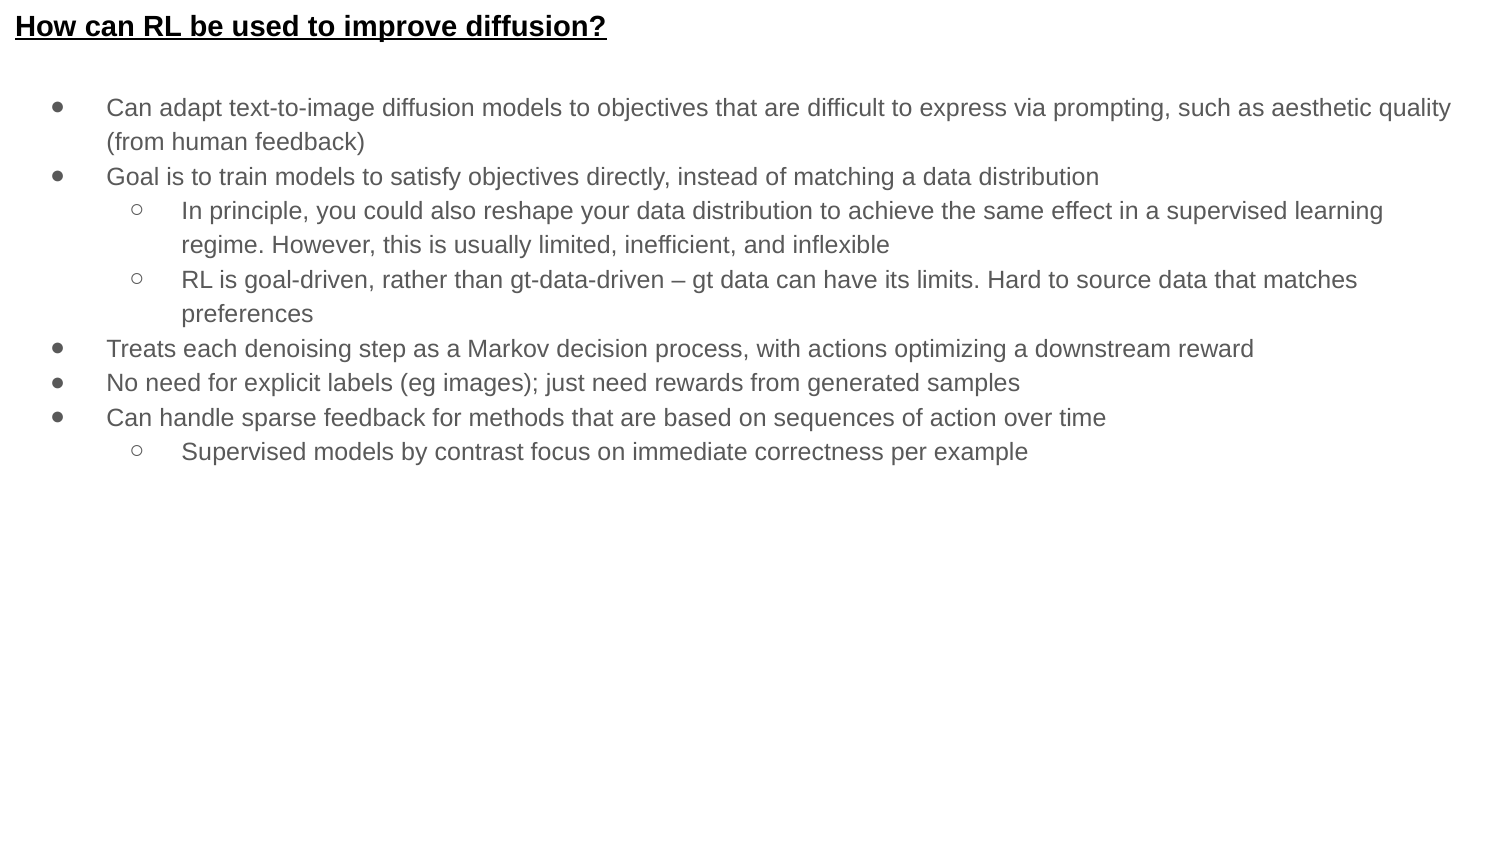

# How can RL be used to improve diffusion?
Can adapt text-to-image diffusion models to objectives that are difficult to express via prompting, such as aesthetic quality (from human feedback)
Goal is to train models to satisfy objectives directly, instead of matching a data distribution
In principle, you could also reshape your data distribution to achieve the same effect in a supervised learning regime. However, this is usually limited, inefficient, and inflexible
RL is goal-driven, rather than gt-data-driven – gt data can have its limits. Hard to source data that matches preferences
Treats each denoising step as a Markov decision process, with actions optimizing a downstream reward
No need for explicit labels (eg images); just need rewards from generated samples
Can handle sparse feedback for methods that are based on sequences of action over time
Supervised models by contrast focus on immediate correctness per example